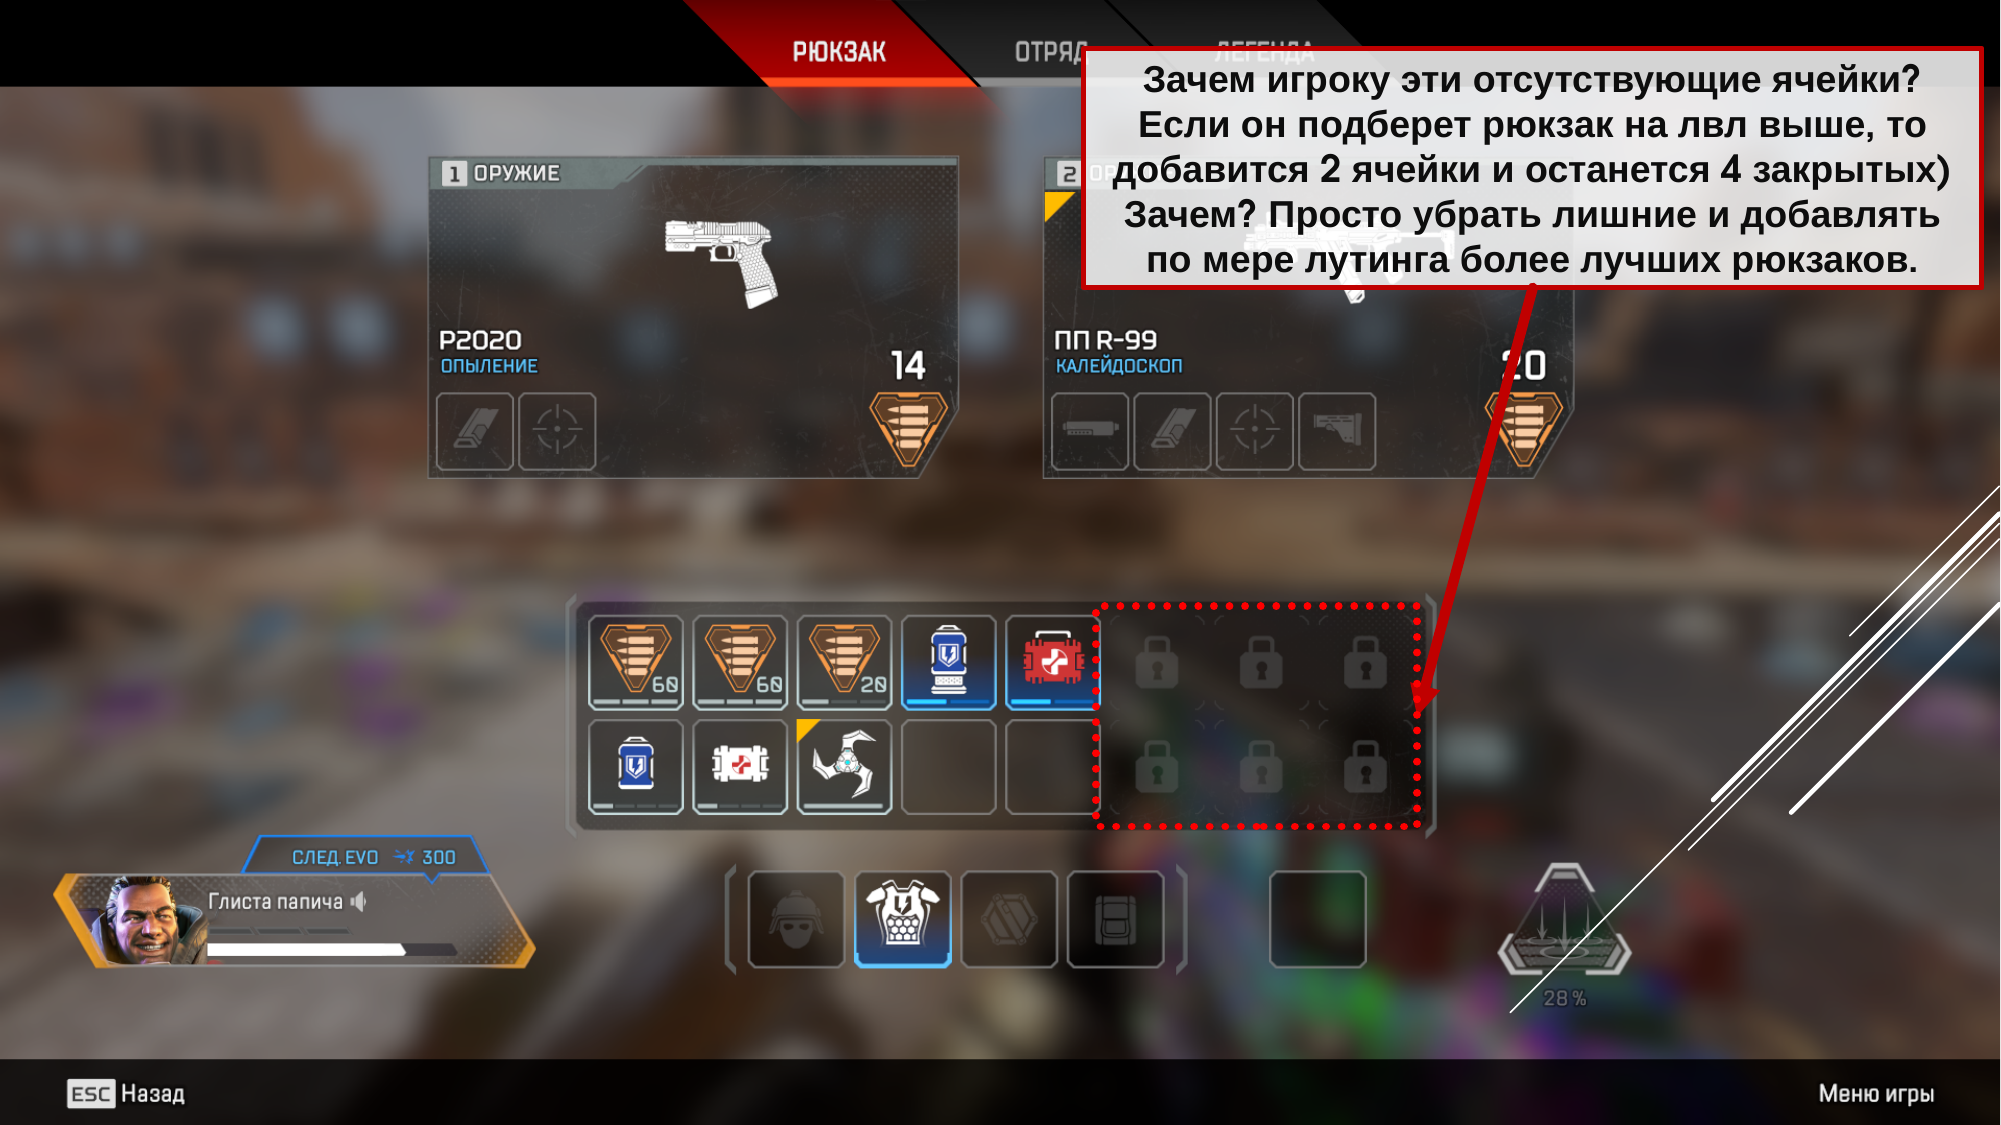

Зачем игроку эти отсутствующие ячейки?
Если он подберет рюкзак на лвл выше, то добавится 2 ячейки и останется 4 закрытых) Зачем? Просто убрать лишние и добавлять по мере лутинга более лучших рюкзаков.